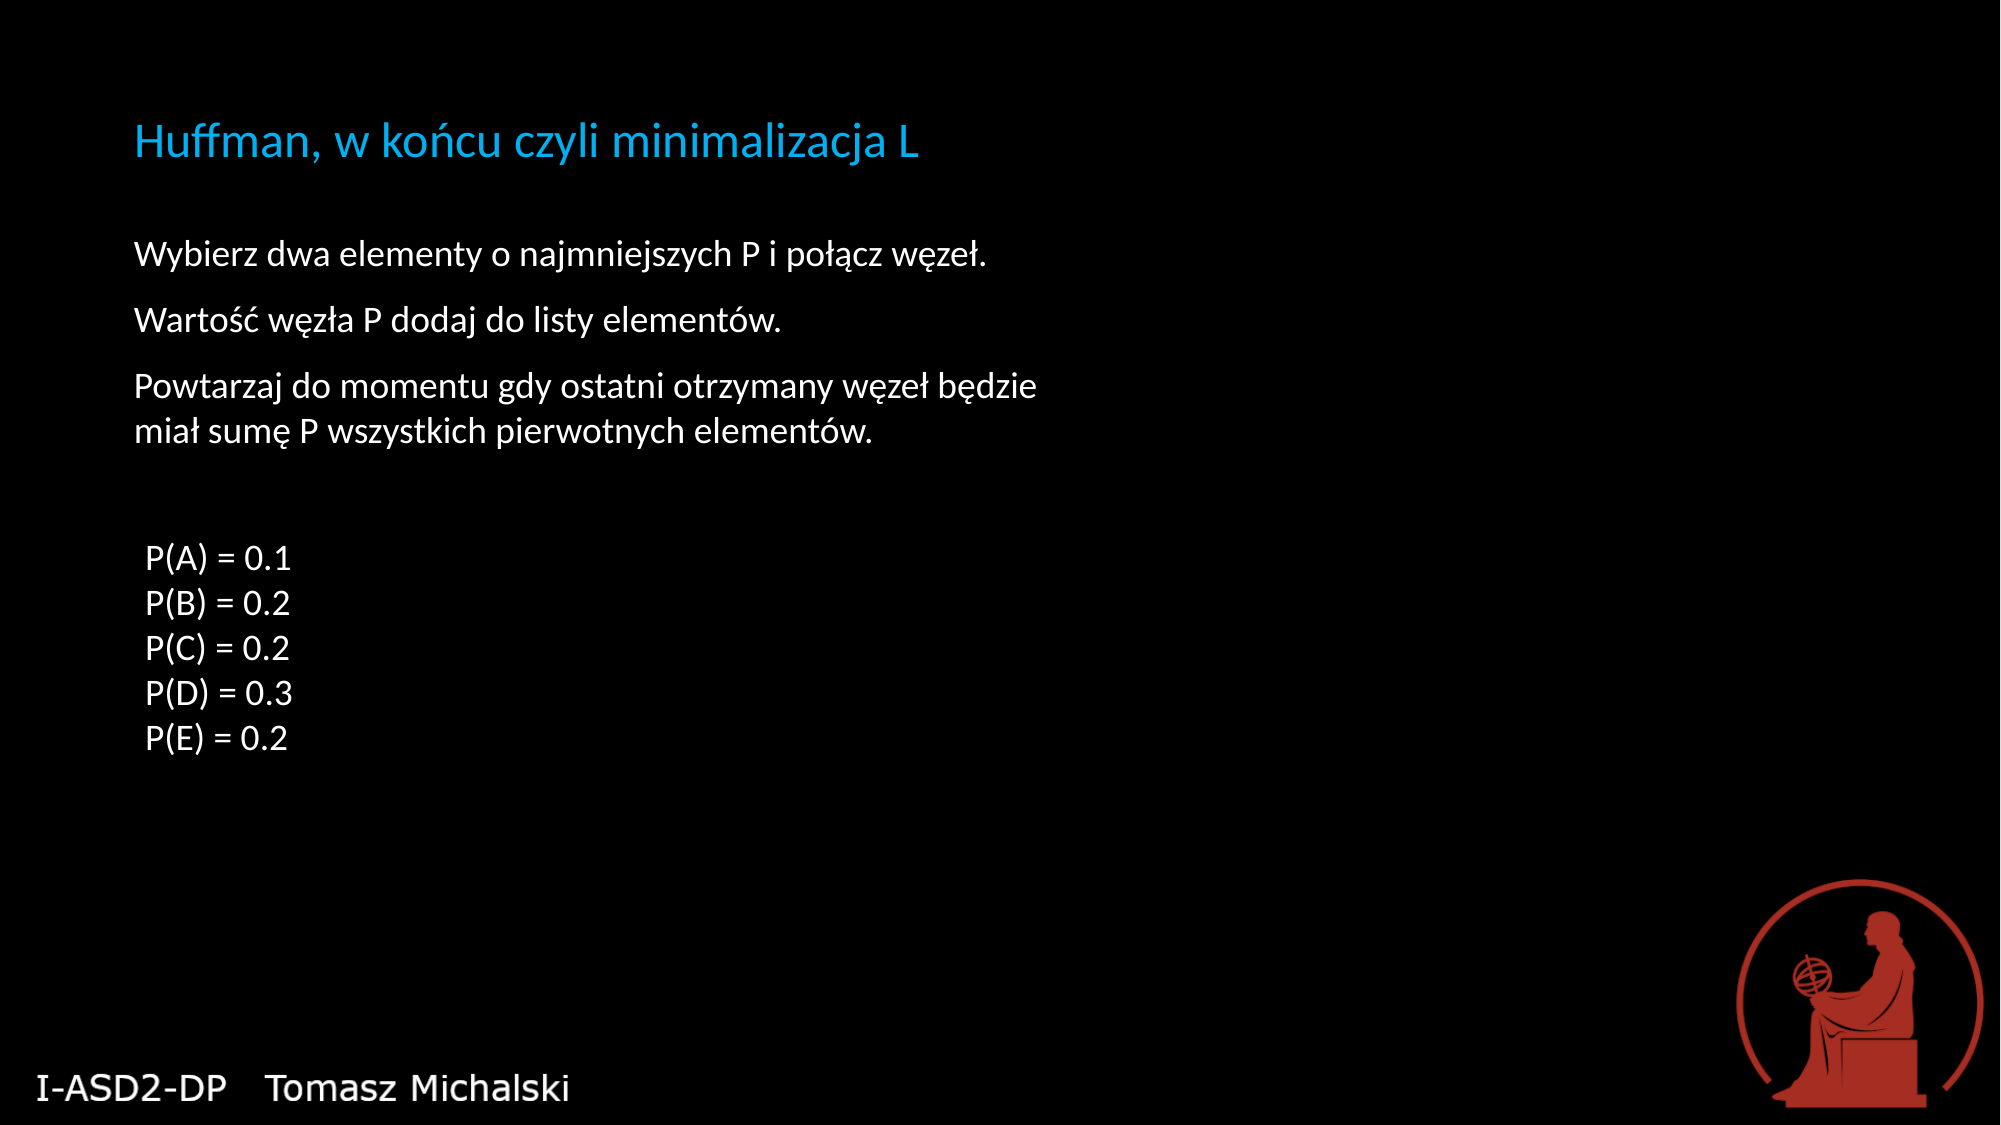

Huffman, w końcu czyli minimalizacja L

Wybierz dwa elementy o najmniejszych P i połącz węzeł.
Wartość węzła P dodaj do listy elementów.
Powtarzaj do momentu gdy ostatni otrzymany węzeł będzie miał sumę P wszystkich pierwotnych elementów.
P(A) = 0.1
P(B) = 0.2
P(C) = 0.2
P(D) = 0.3
P(E) = 0.2